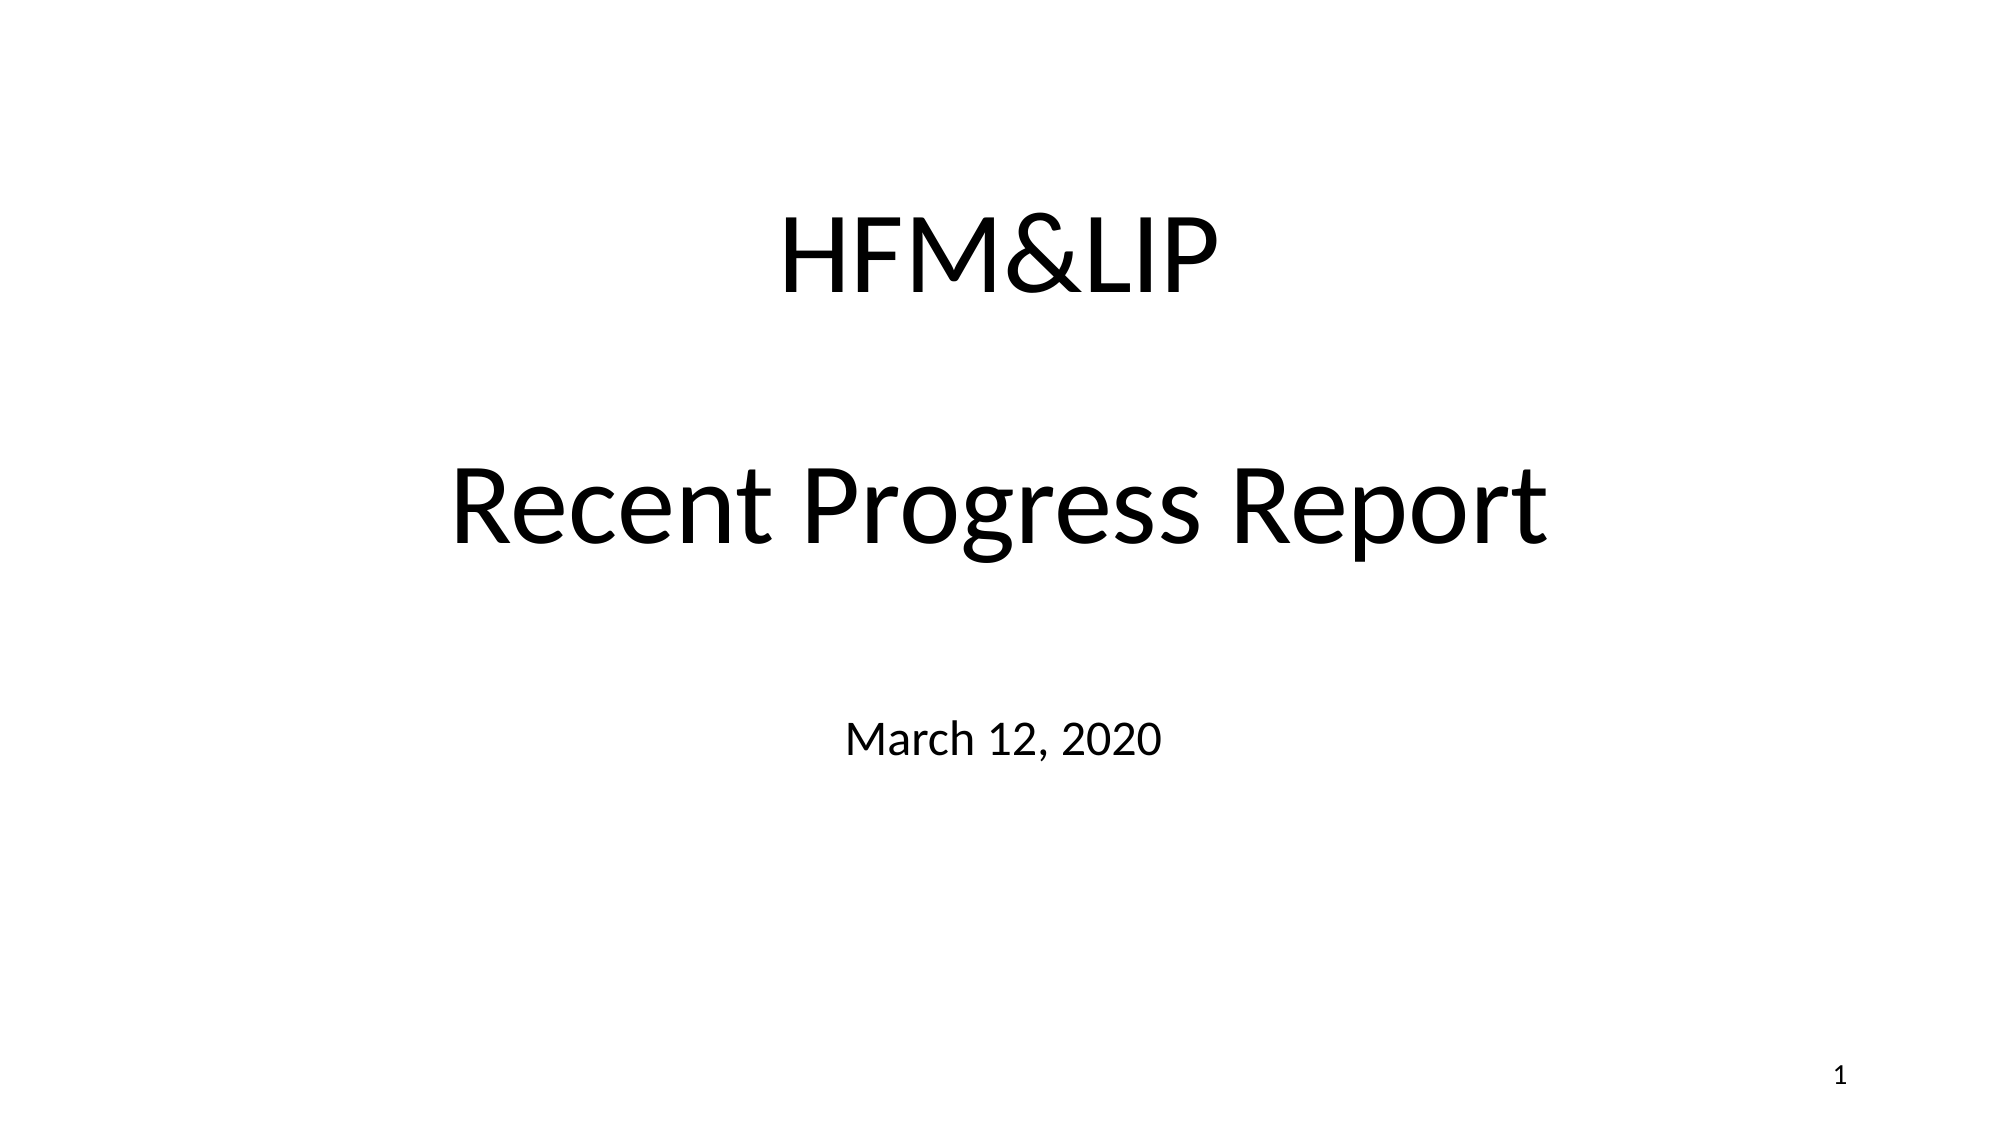

# HFM&LIP Recent Progress Report
March 12, 2020
1